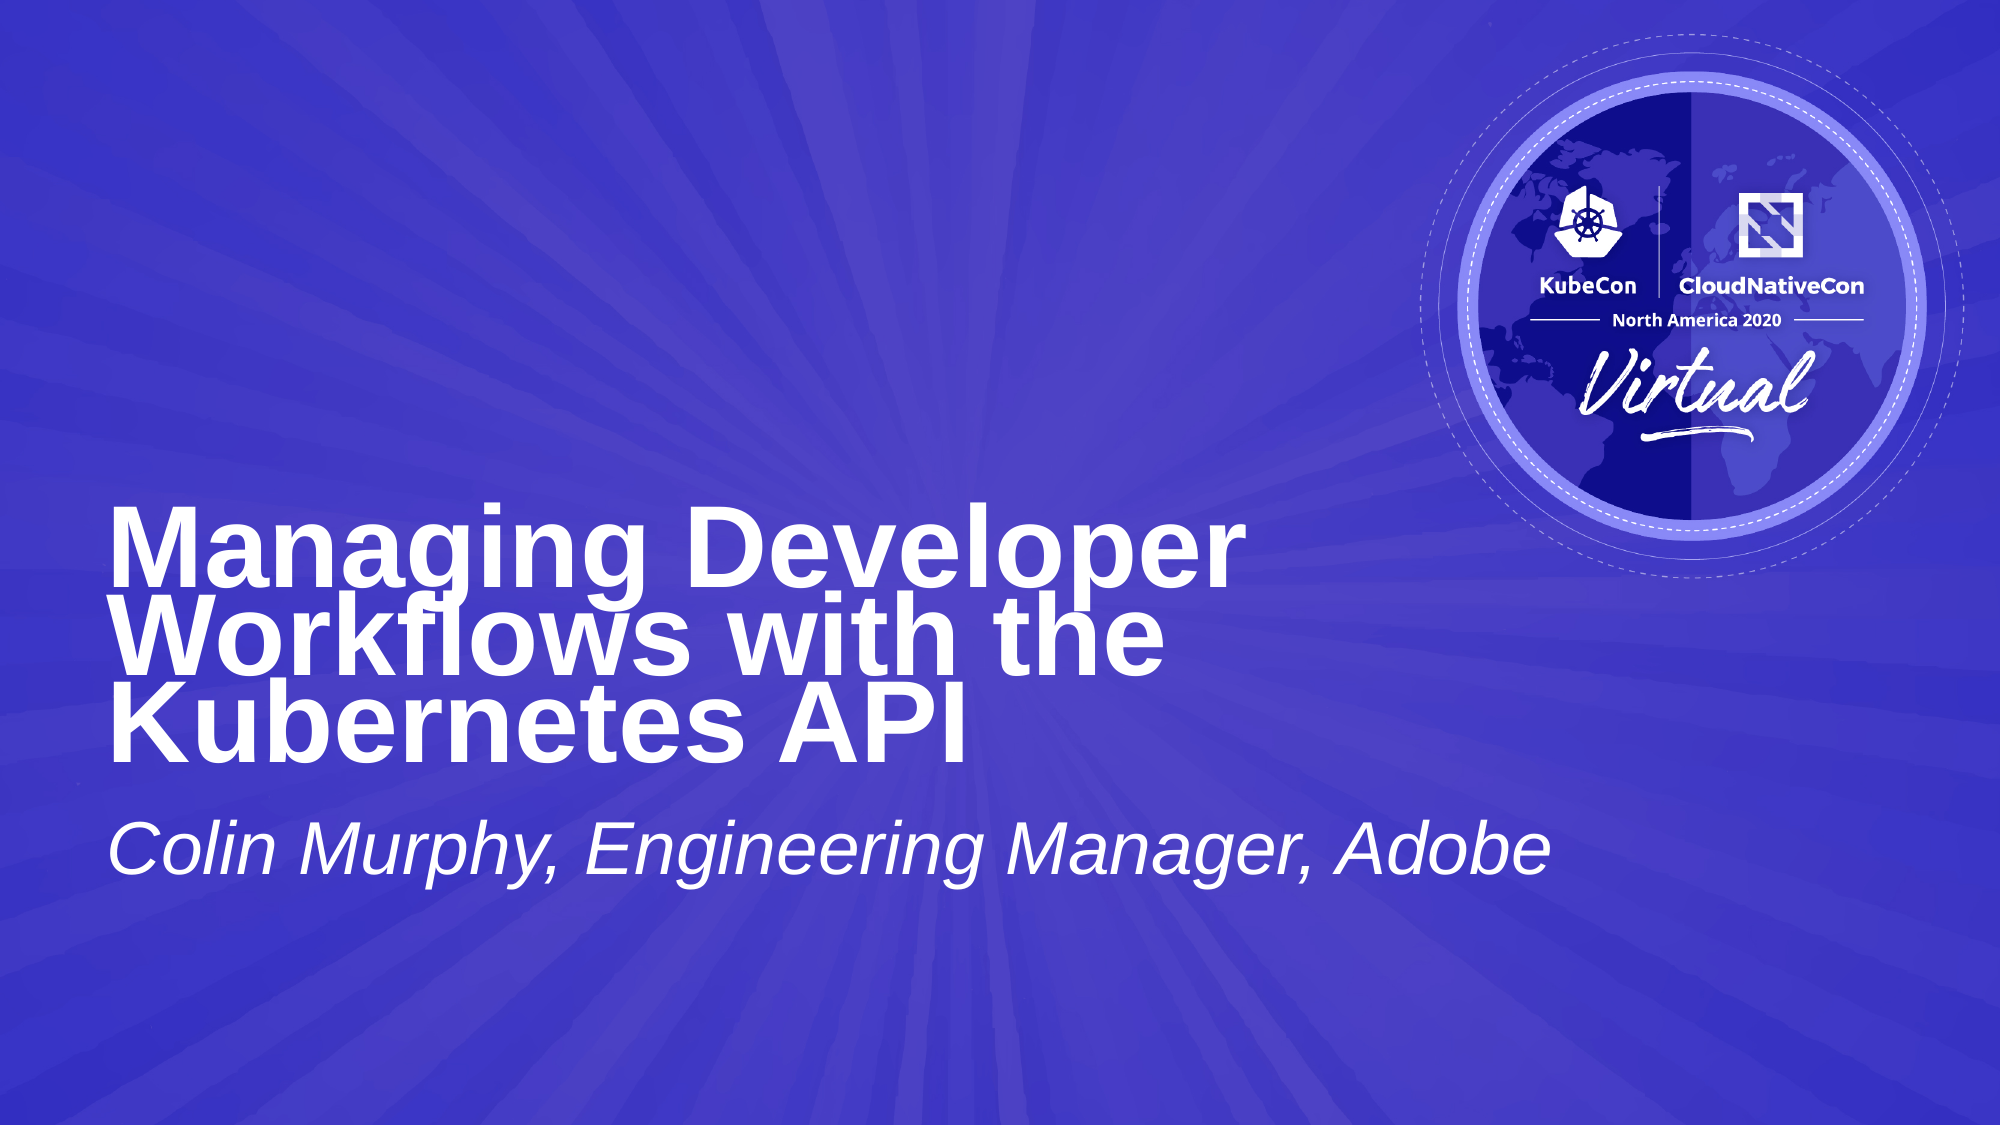

Managing Developer Workflows with the Kubernetes API
Colin Murphy, Engineering Manager, Adobe